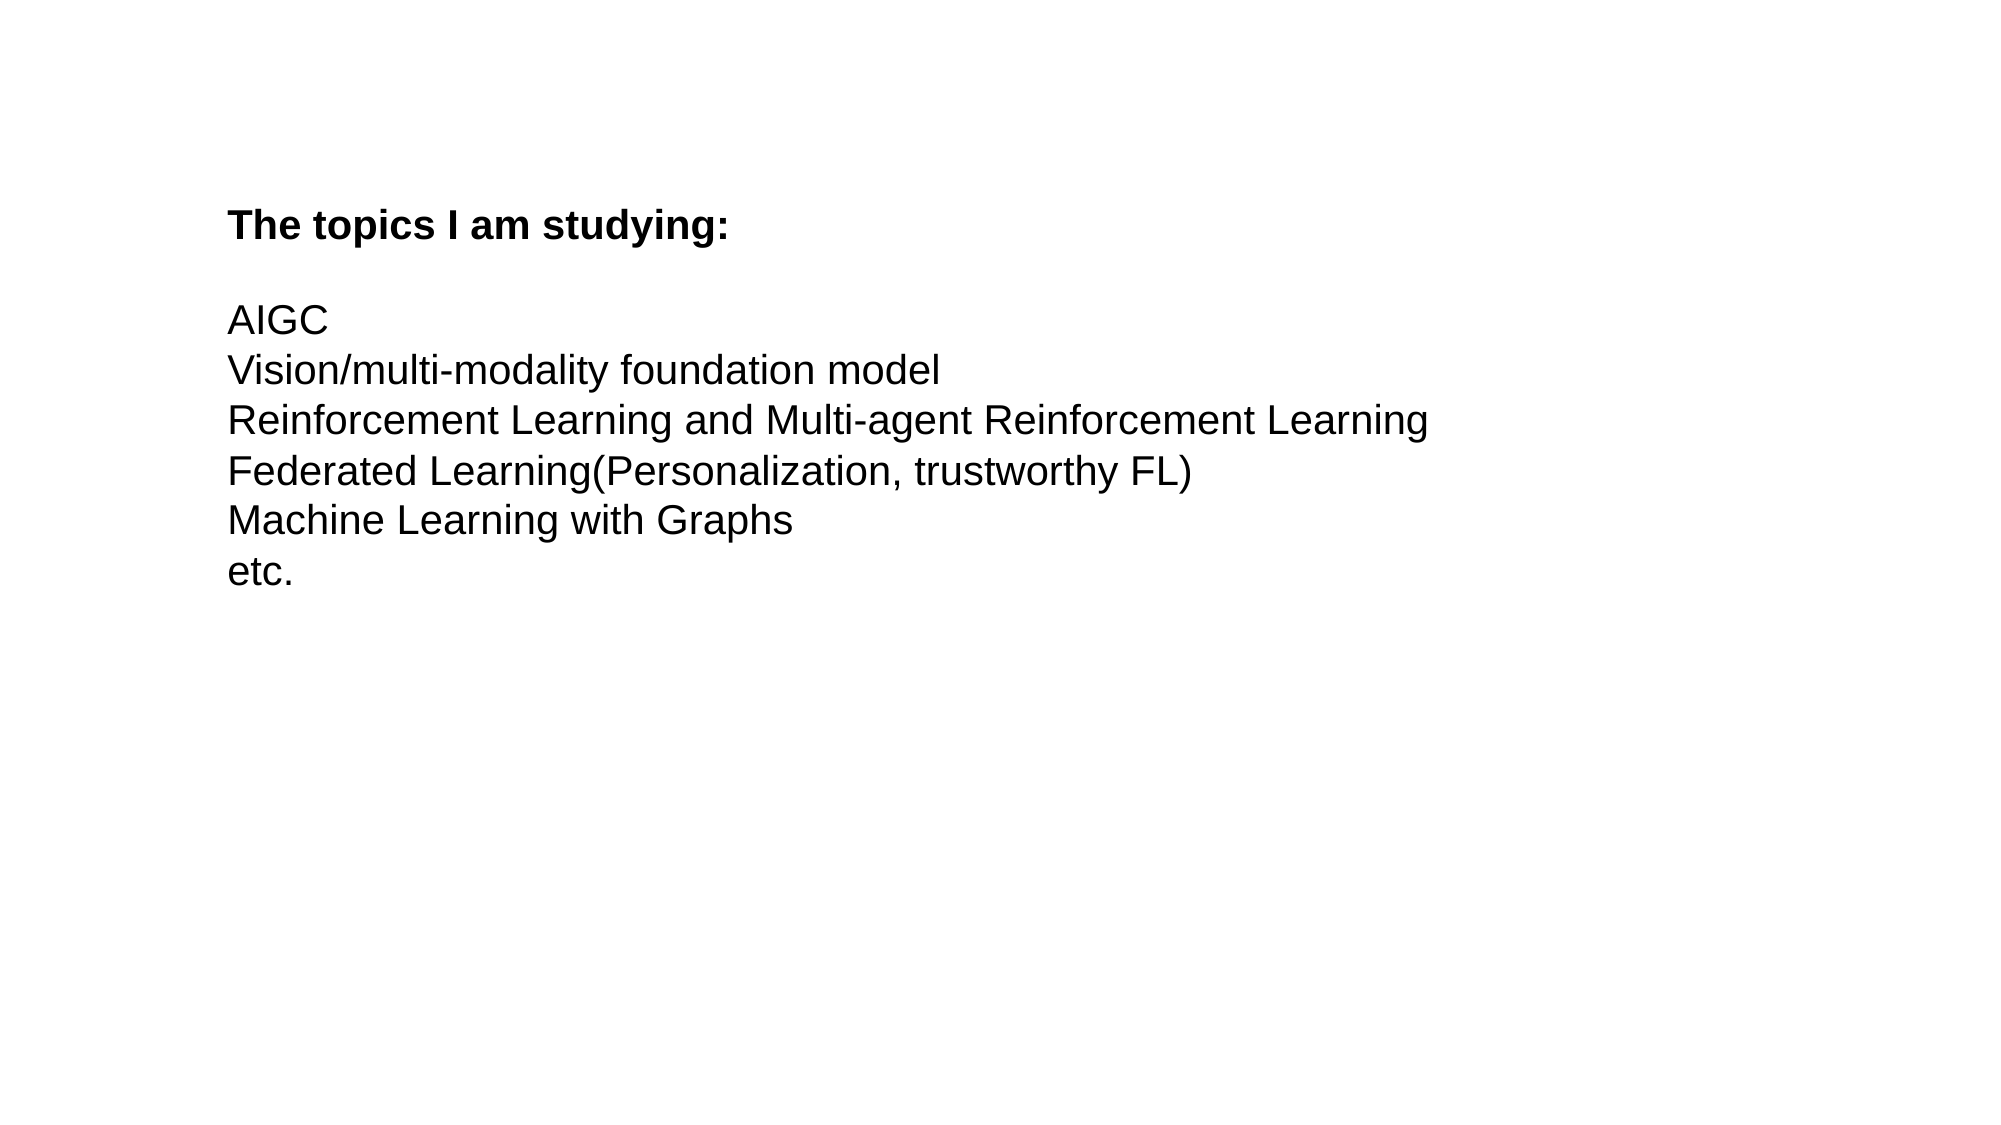

The topics I am studying:

AIGC
Vision/multi-modality foundation model
Reinforcement Learning and Multi-agent Reinforcement Learning
Federated Learning(Personalization, trustworthy FL)
Machine Learning with Graphs
etc.